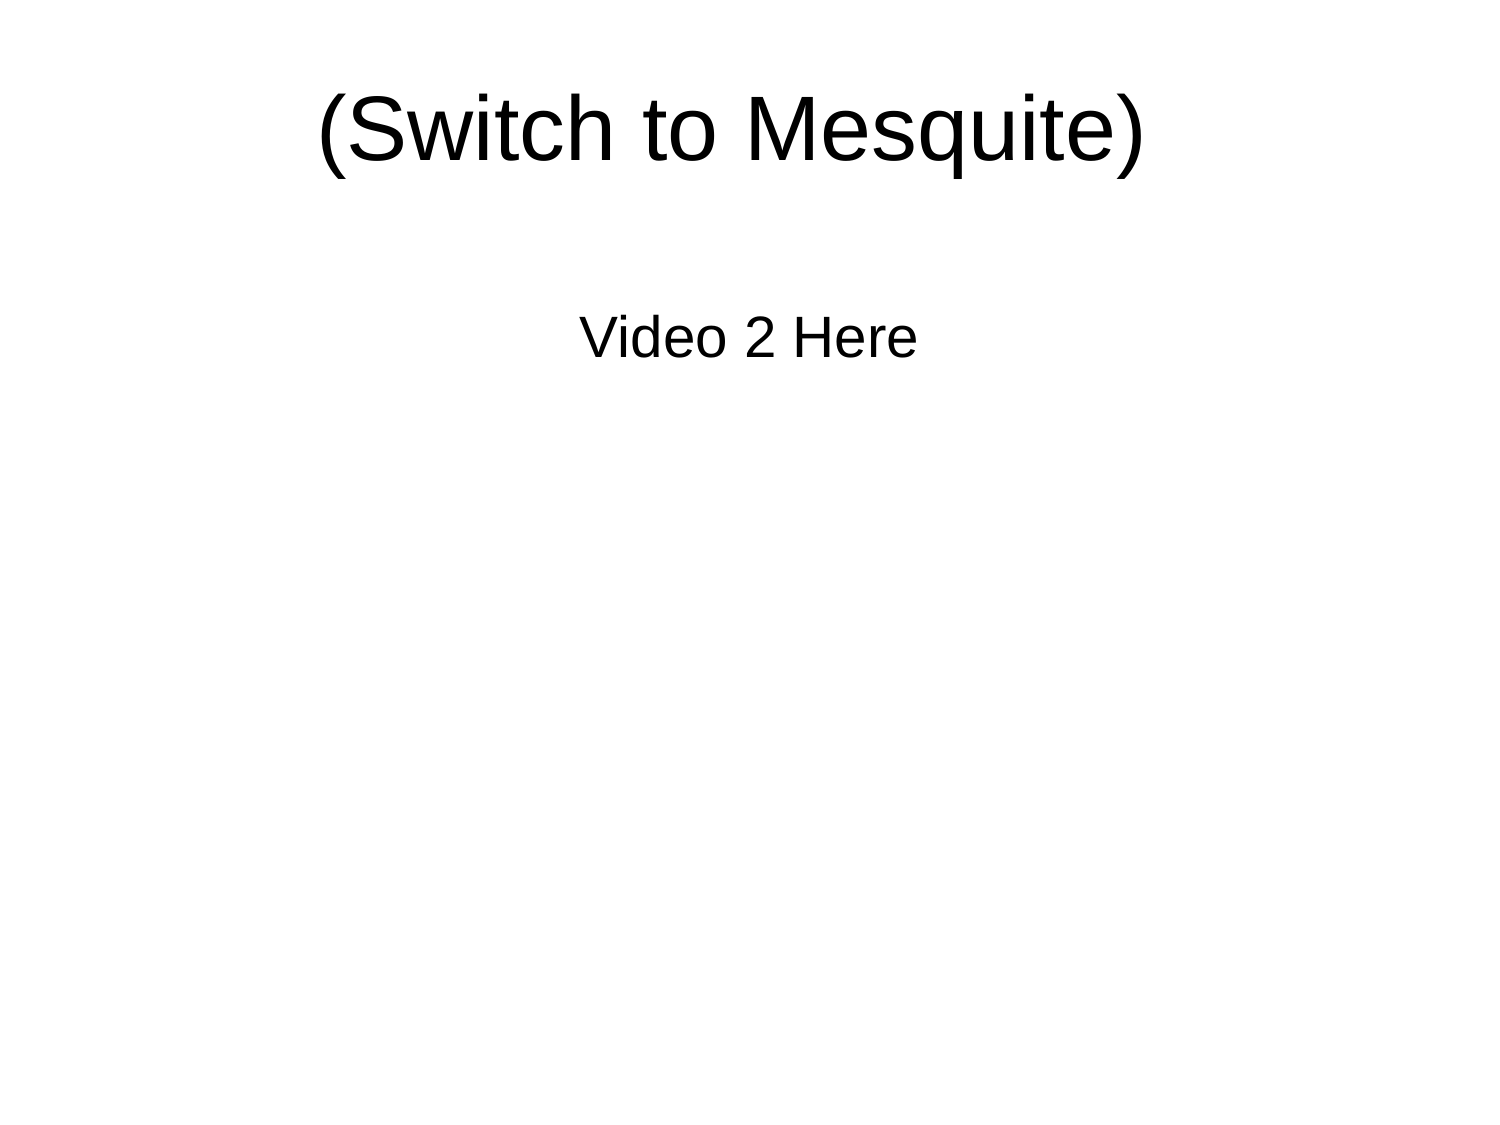

# (Switch to Mesquite)
Video 2 Here